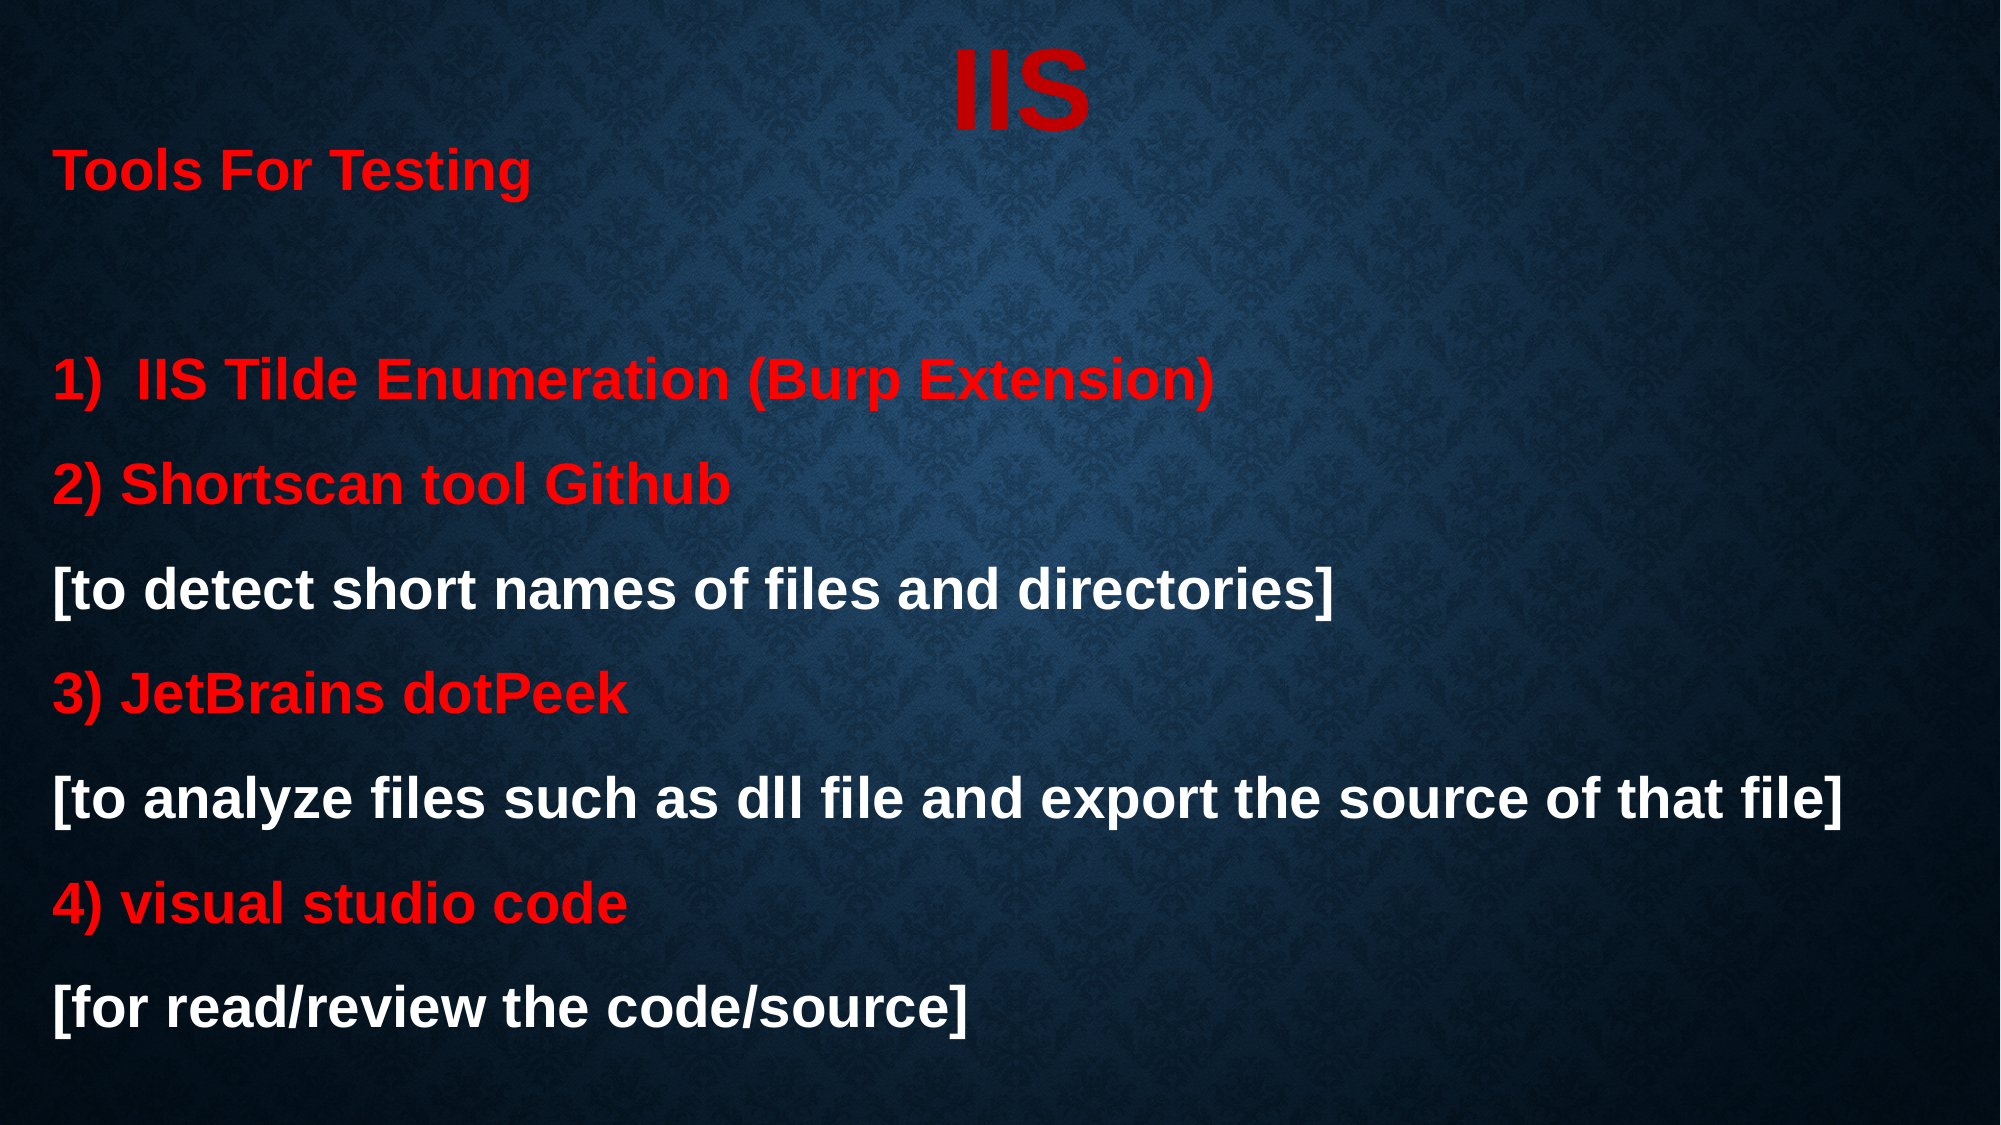

# IIS
Tools For Testing

IIS Tilde Enumeration (Burp Extension)
2) Shortscan tool Github
[to detect short names of files and directories]
3) JetBrains dotPeek
[to analyze files such as dll file and export the source of that file]
4) visual studio code
[for read/review the code/source]